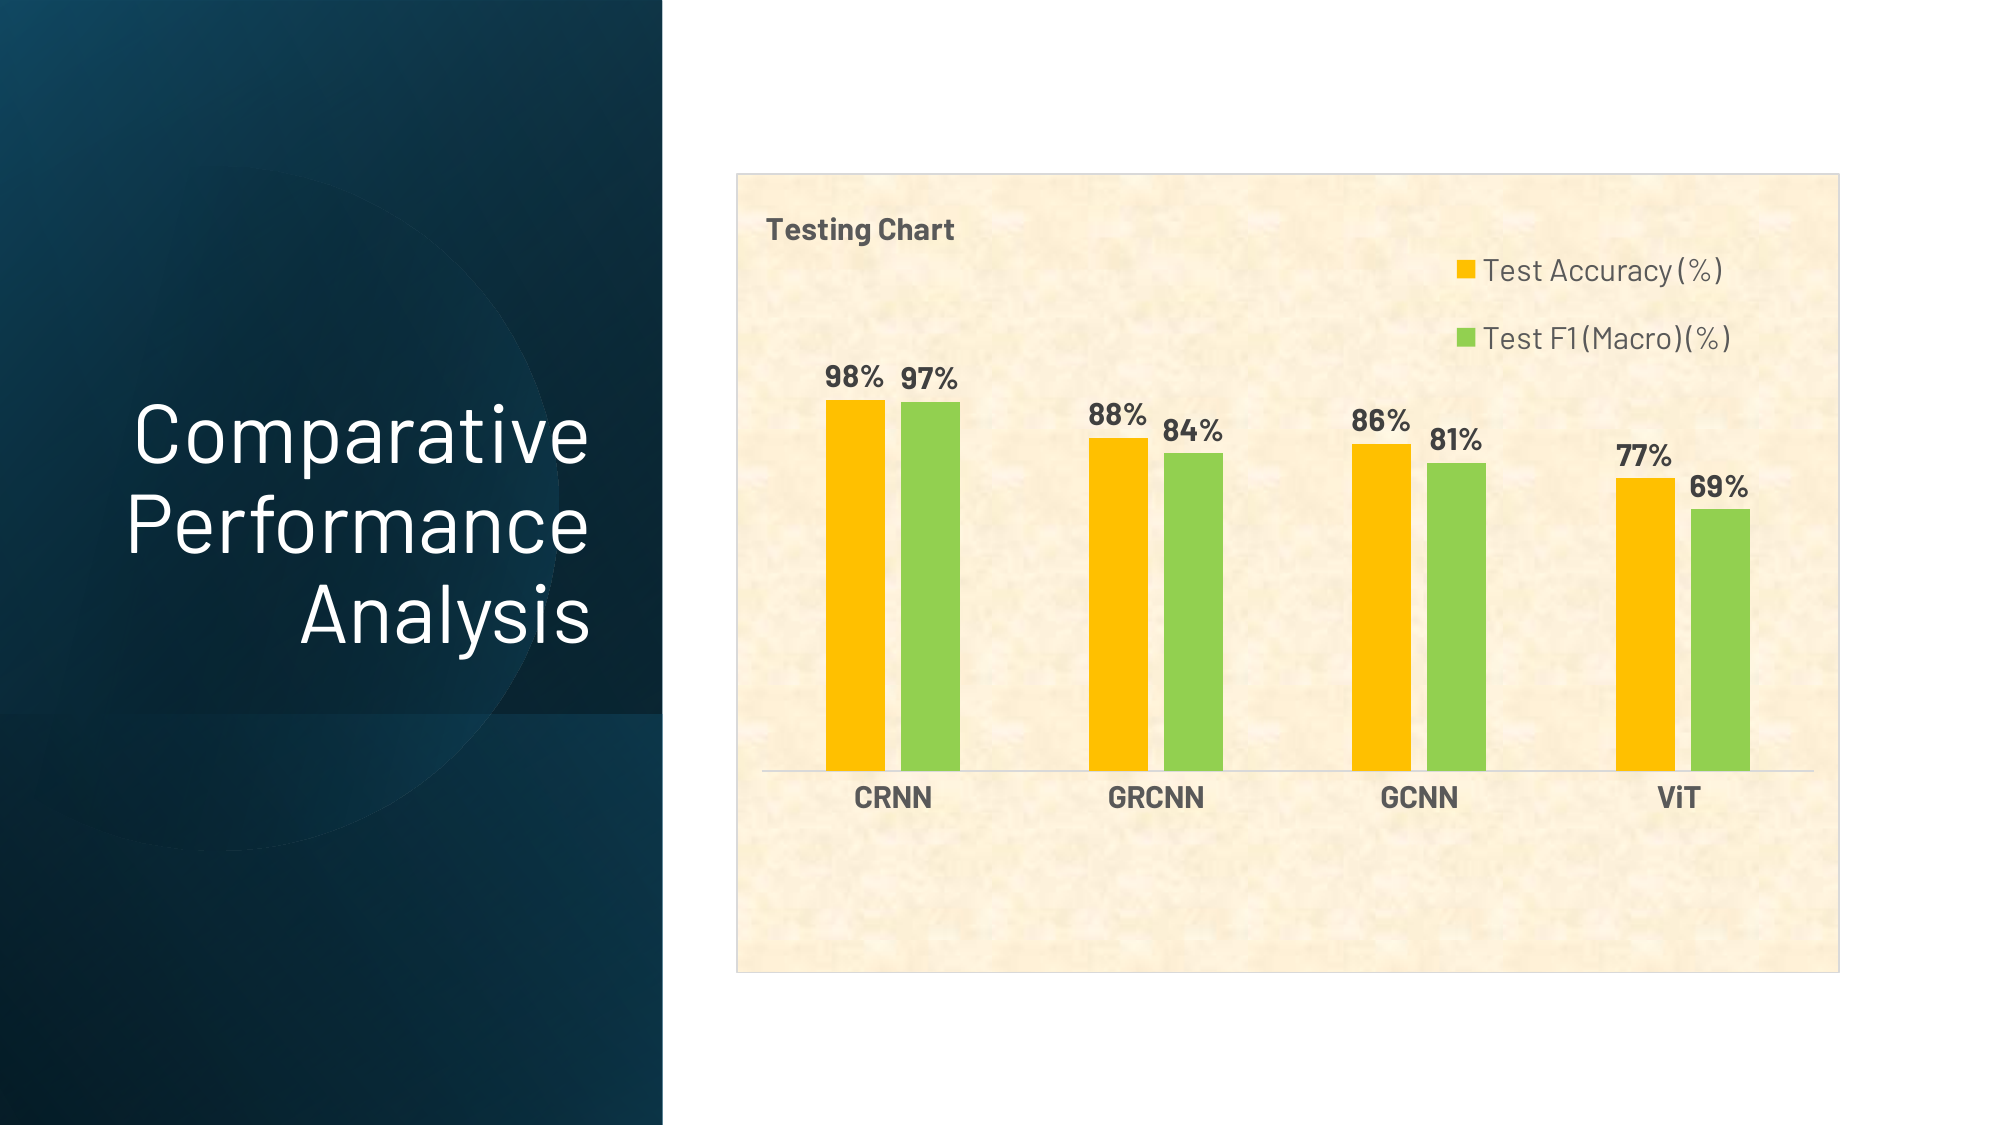

### Chart: Testing Chart

| Category | Test Accuracy (%) | Test F1 (Macro) (%) |
|---|---|---|
| CRNN | 0.9785 | 0.9722 |
| GRCNN | 0.8777 | 0.8371 |
| GCNN | 0.8626 | 0.8128 |
| ViT  | 0.772 | 0.6894 |

# Comparative Performance Analysis